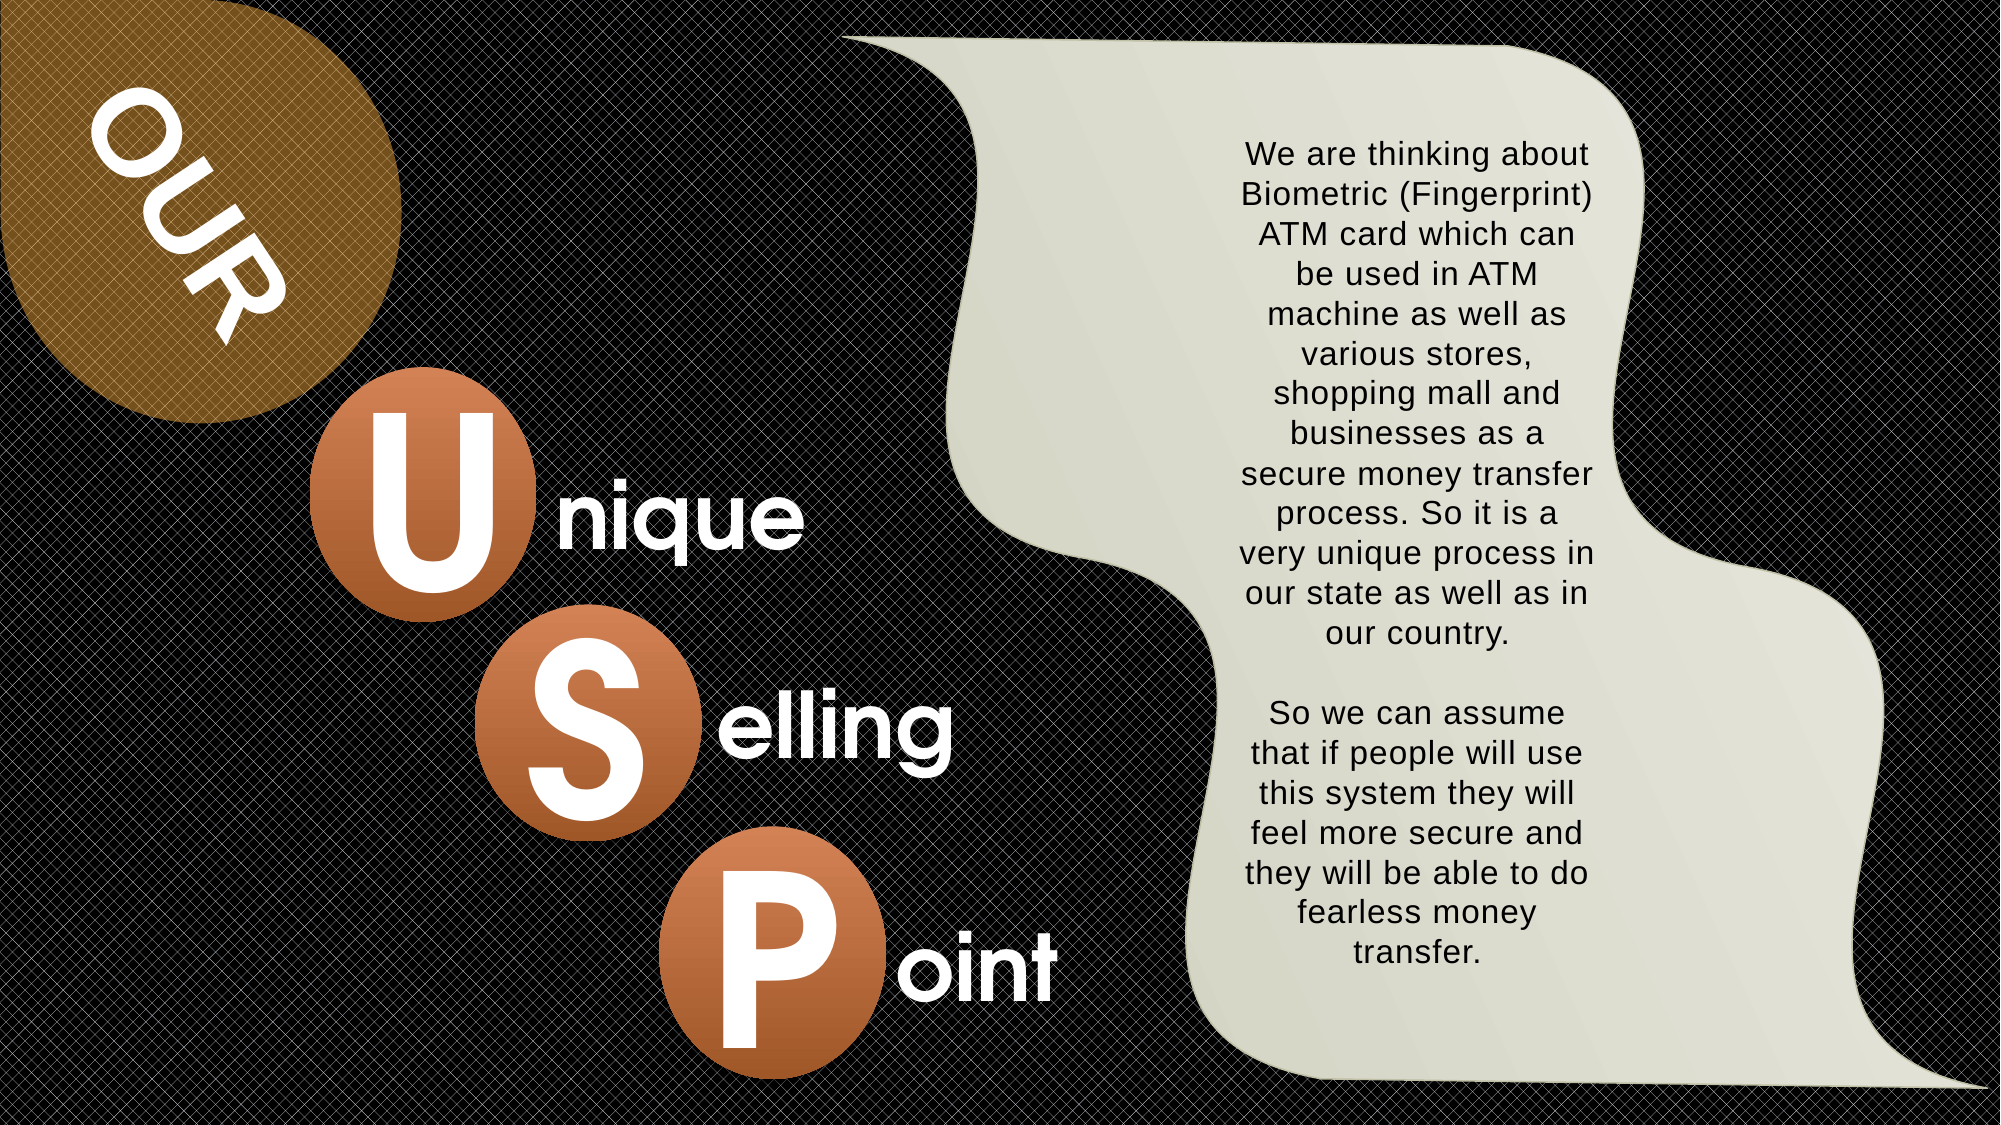

We are thinking about Biometric (Fingerprint) ATM card which can be used in ATM machine as well as various stores, shopping mall and businesses as a secure money transfer process. So it is a very unique process in our state as well as in our country.

So we can assume that if people will use this system they will feel more secure and they will be able to do fearless money transfer.

OUR

U
nique
S
elling
P
oint